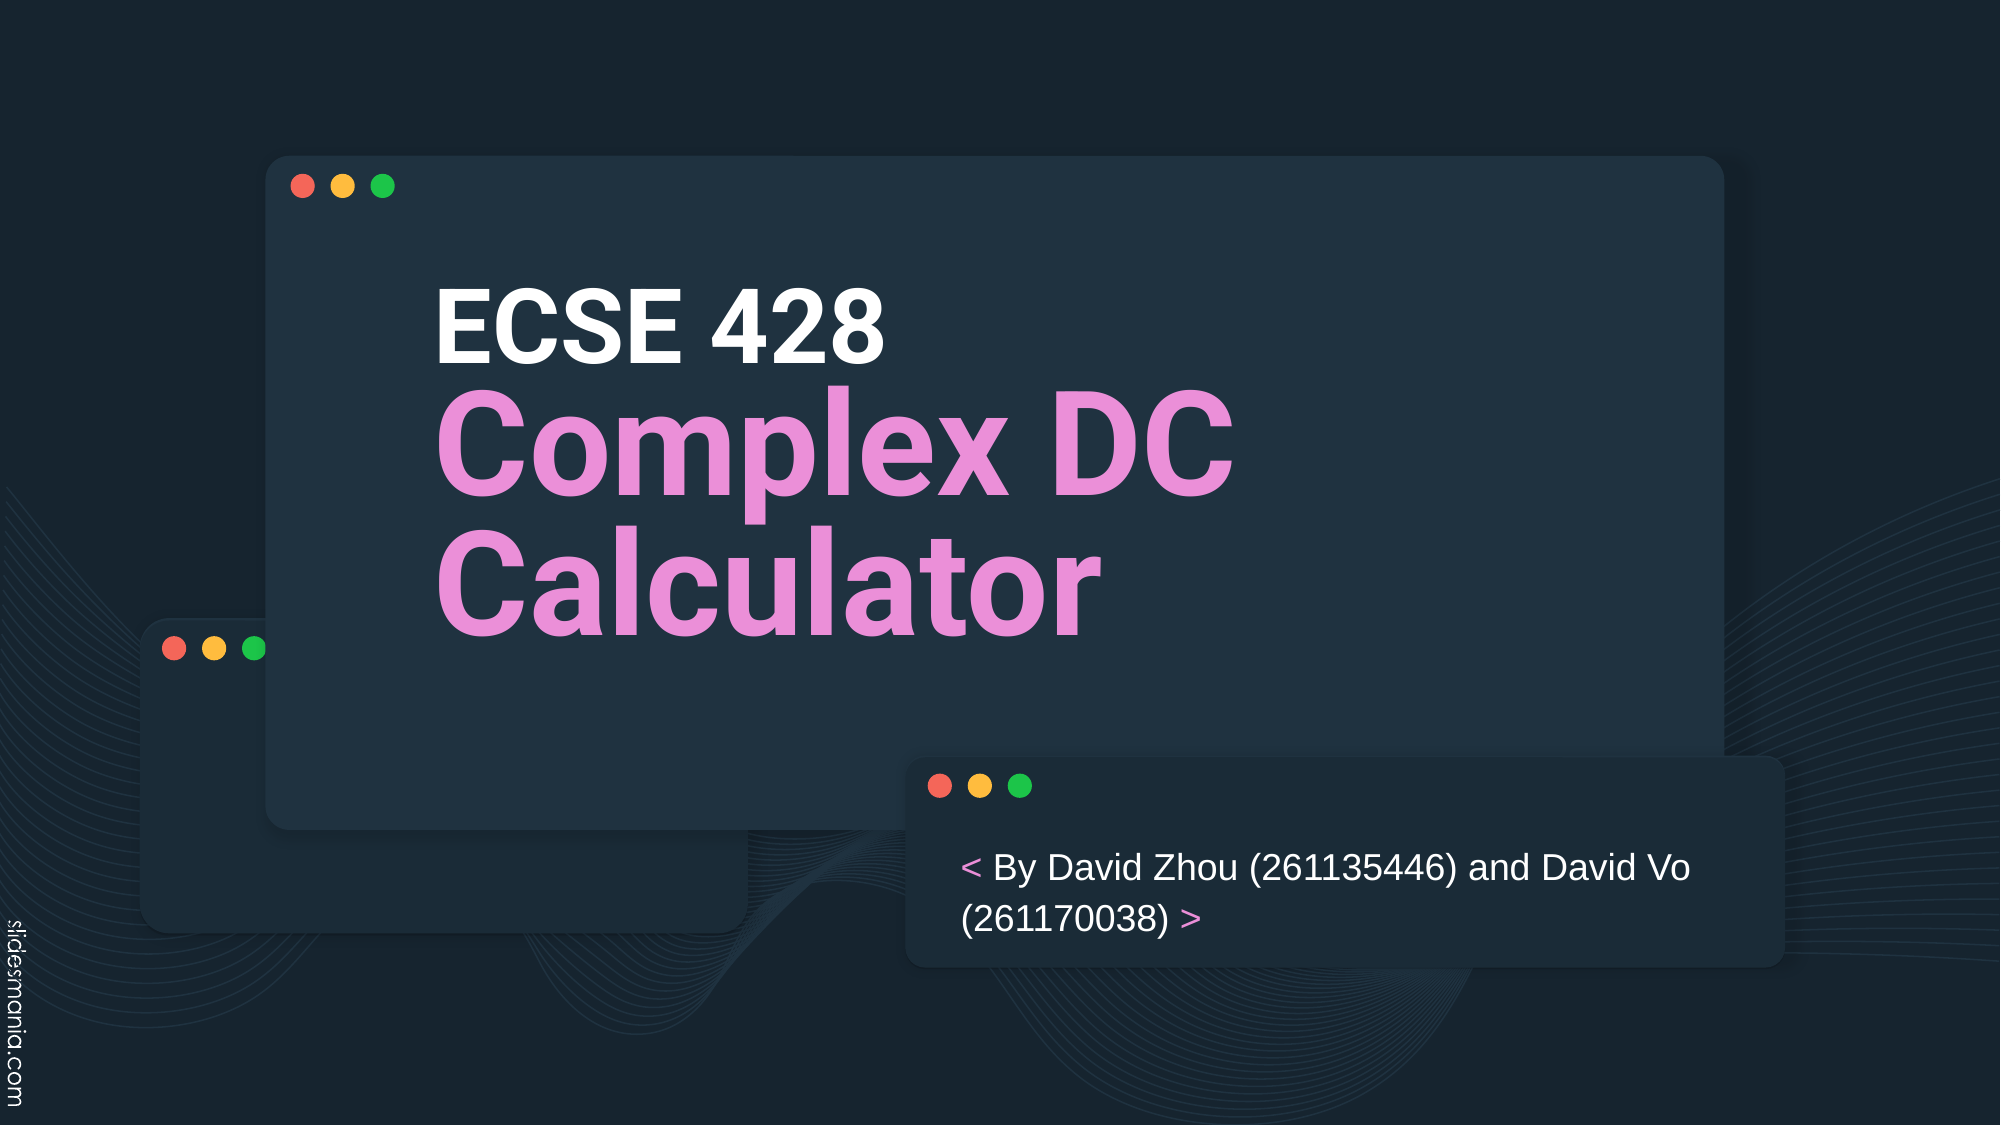

# ECSE 428
Complex DC Calculator
< By David Zhou (261135446) and David Vo (261170038) >